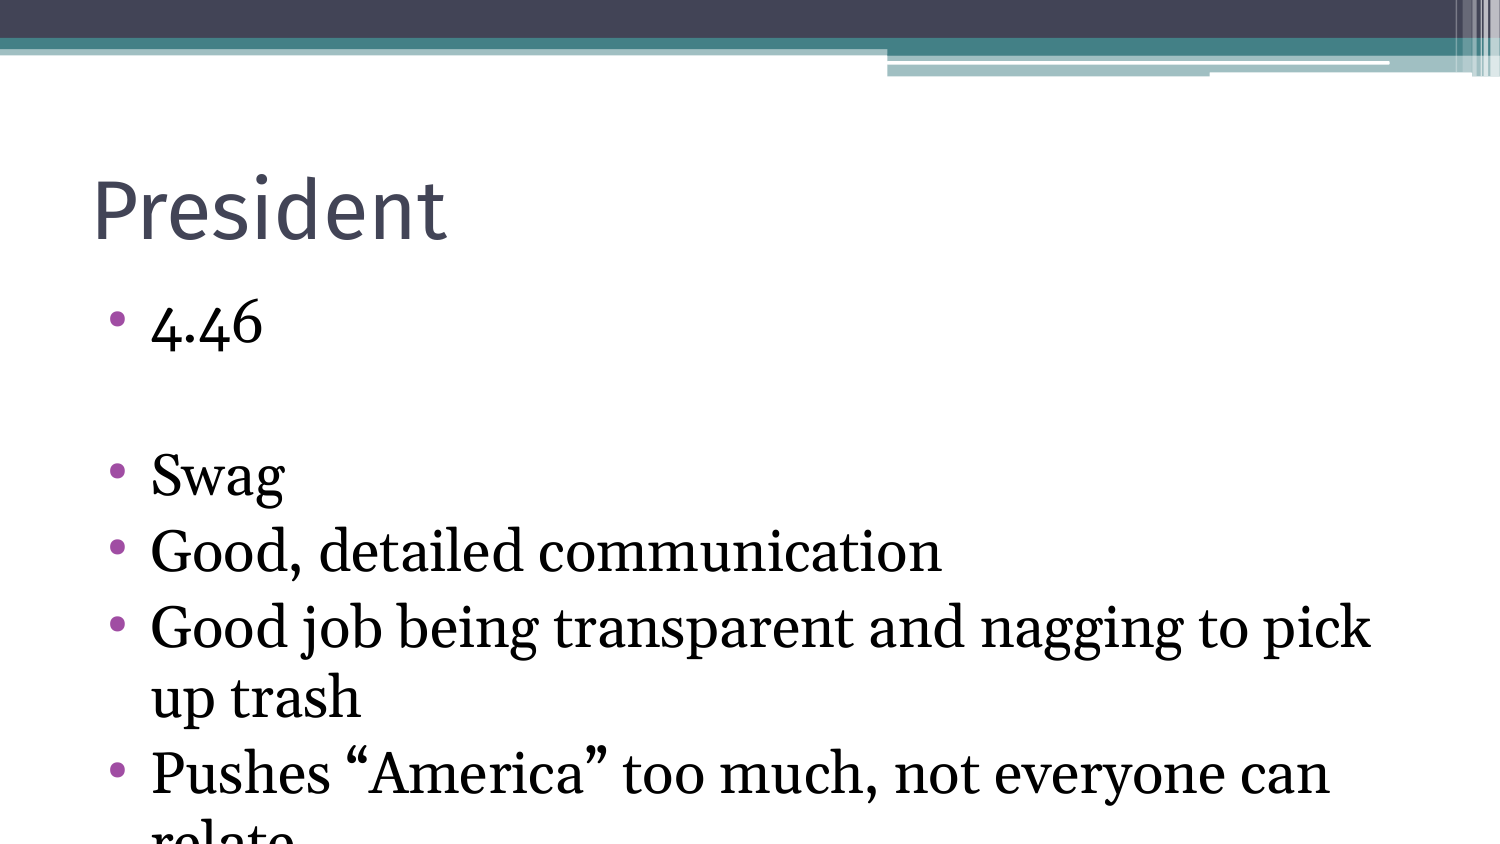

# President
4.46

Swag
Good, detailed communication
Good job being transparent and nagging to pick up trash
Pushes “America” too much, not everyone can relate
Less business and more fun/laughter